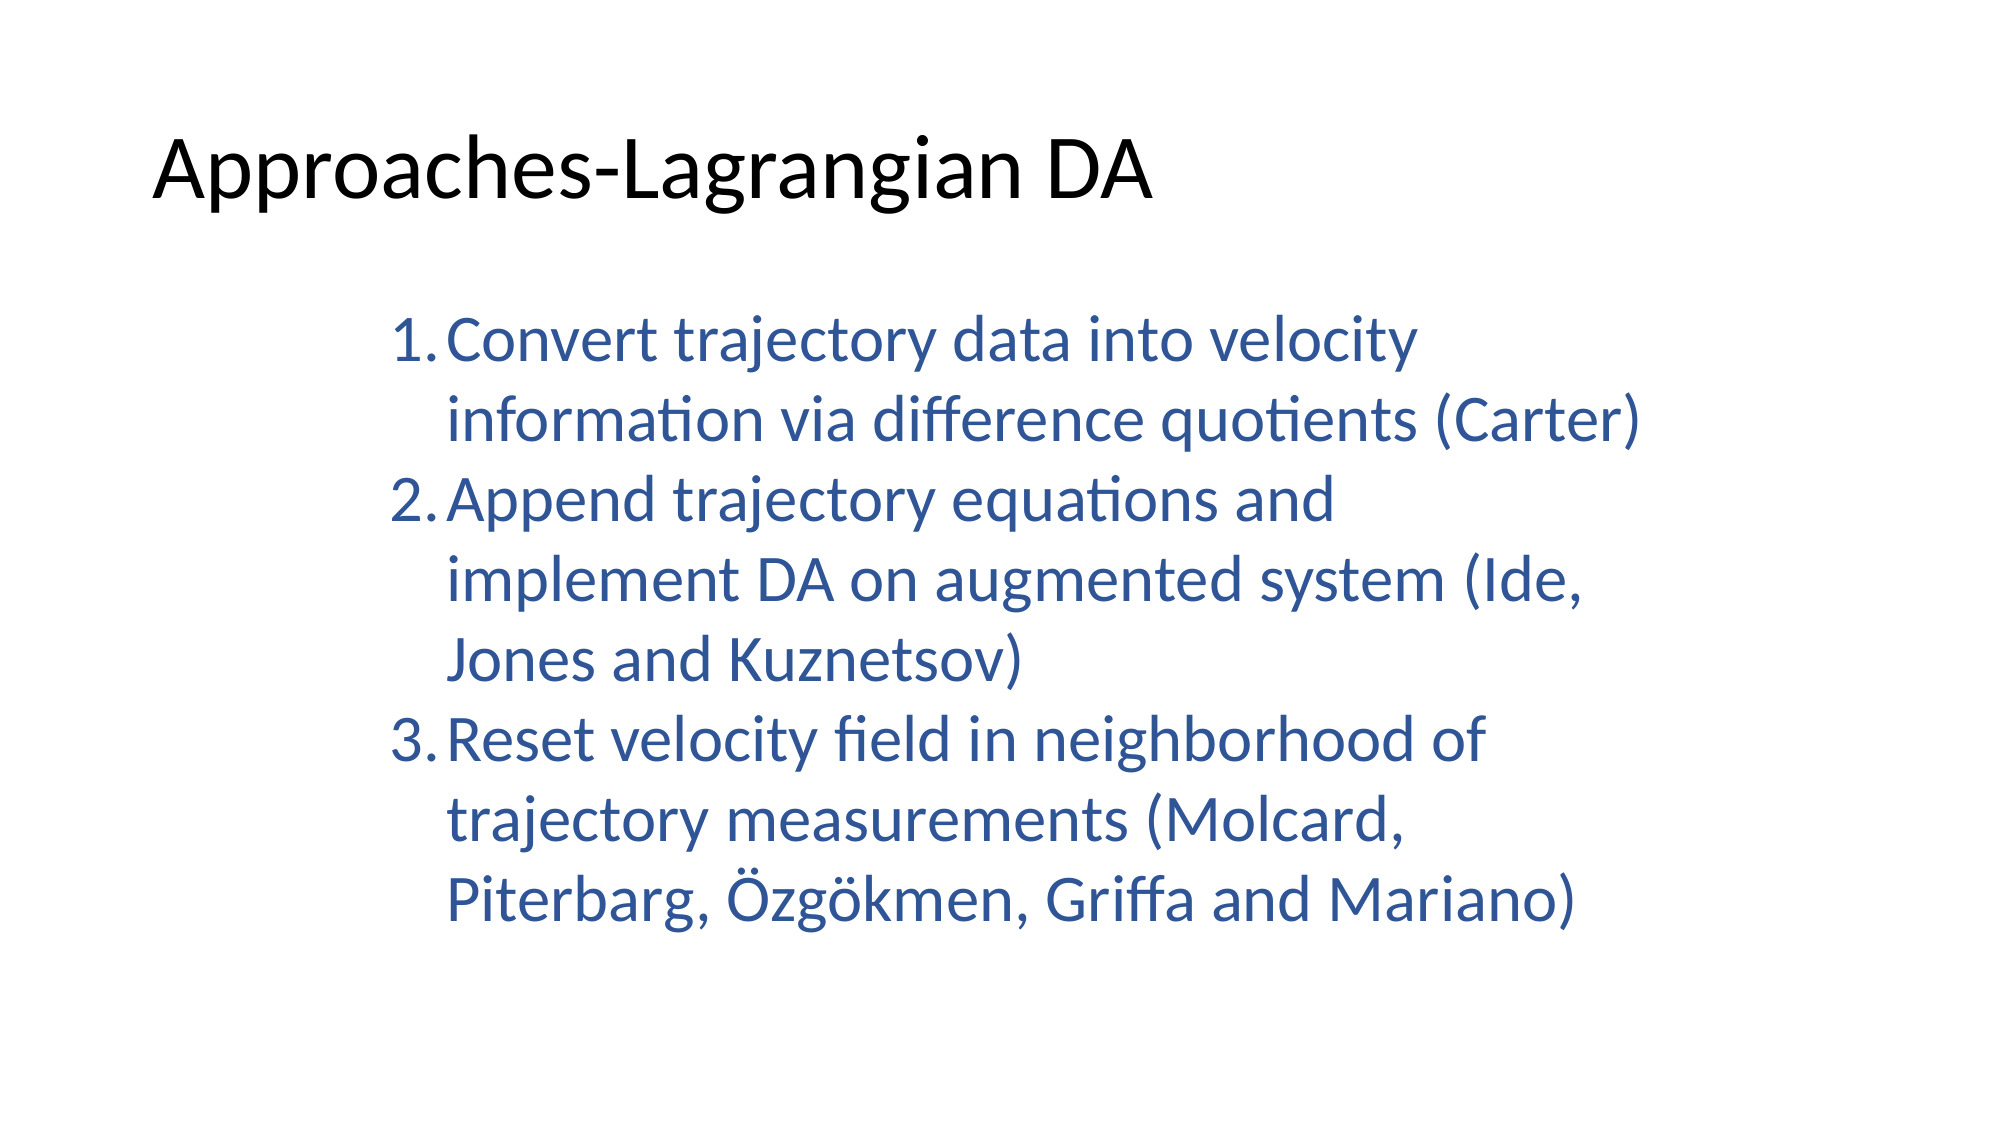

# Approaches-Lagrangian DA
Convert trajectory data into velocity information via difference quotients (Carter)
Append trajectory equations and      implement DA on augmented system (Ide, Jones and Kuznetsov)
Reset velocity field in neighborhood of trajectory measurements (Molcard, Piterbarg, Özgökmen, Griffa and Mariano)